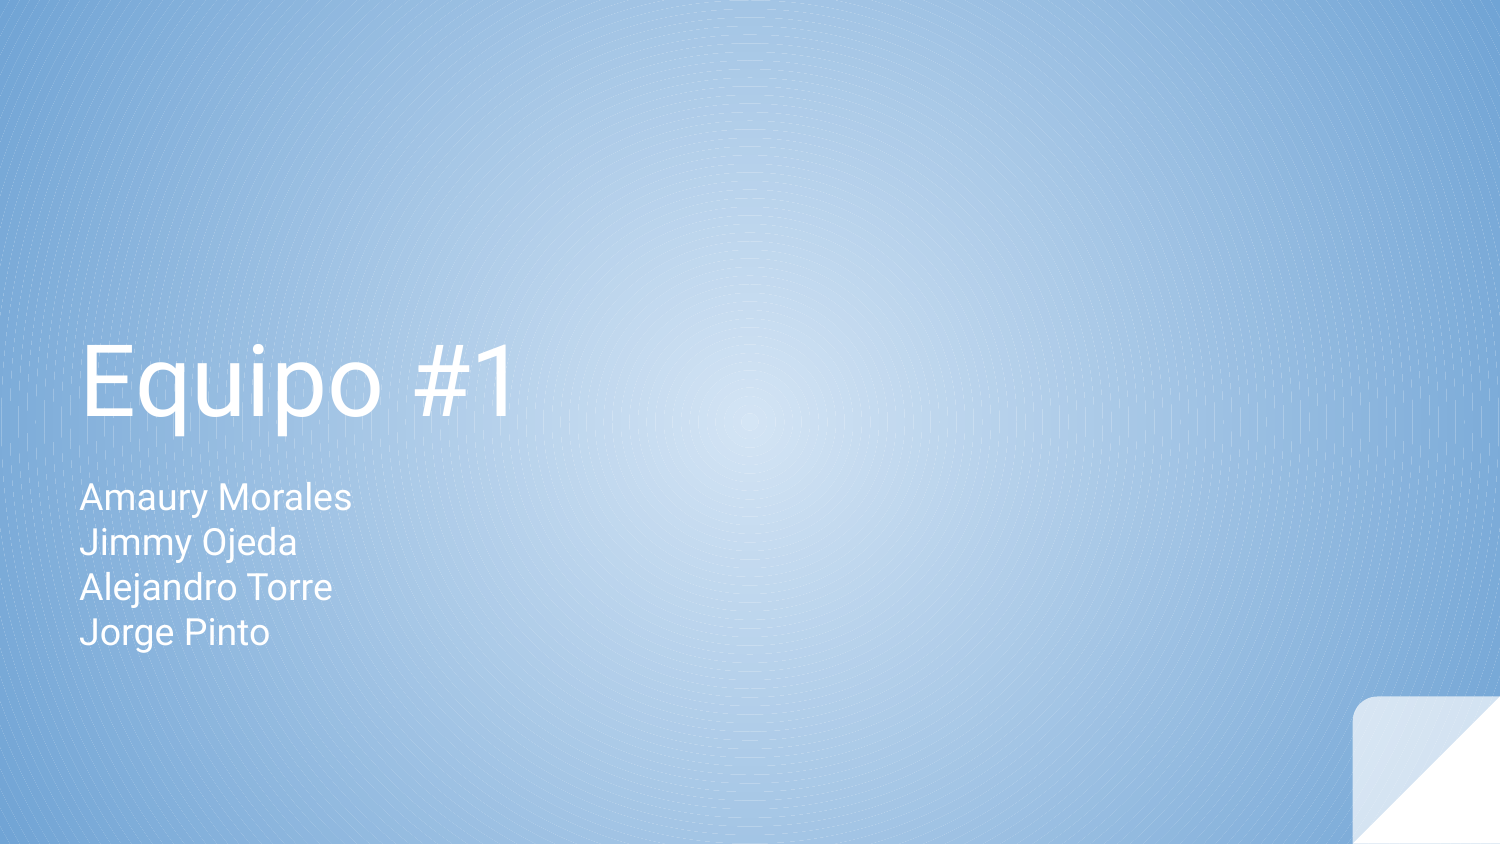

# Equipo #1
Amaury Morales
Jimmy Ojeda
Alejandro Torre
Jorge Pinto